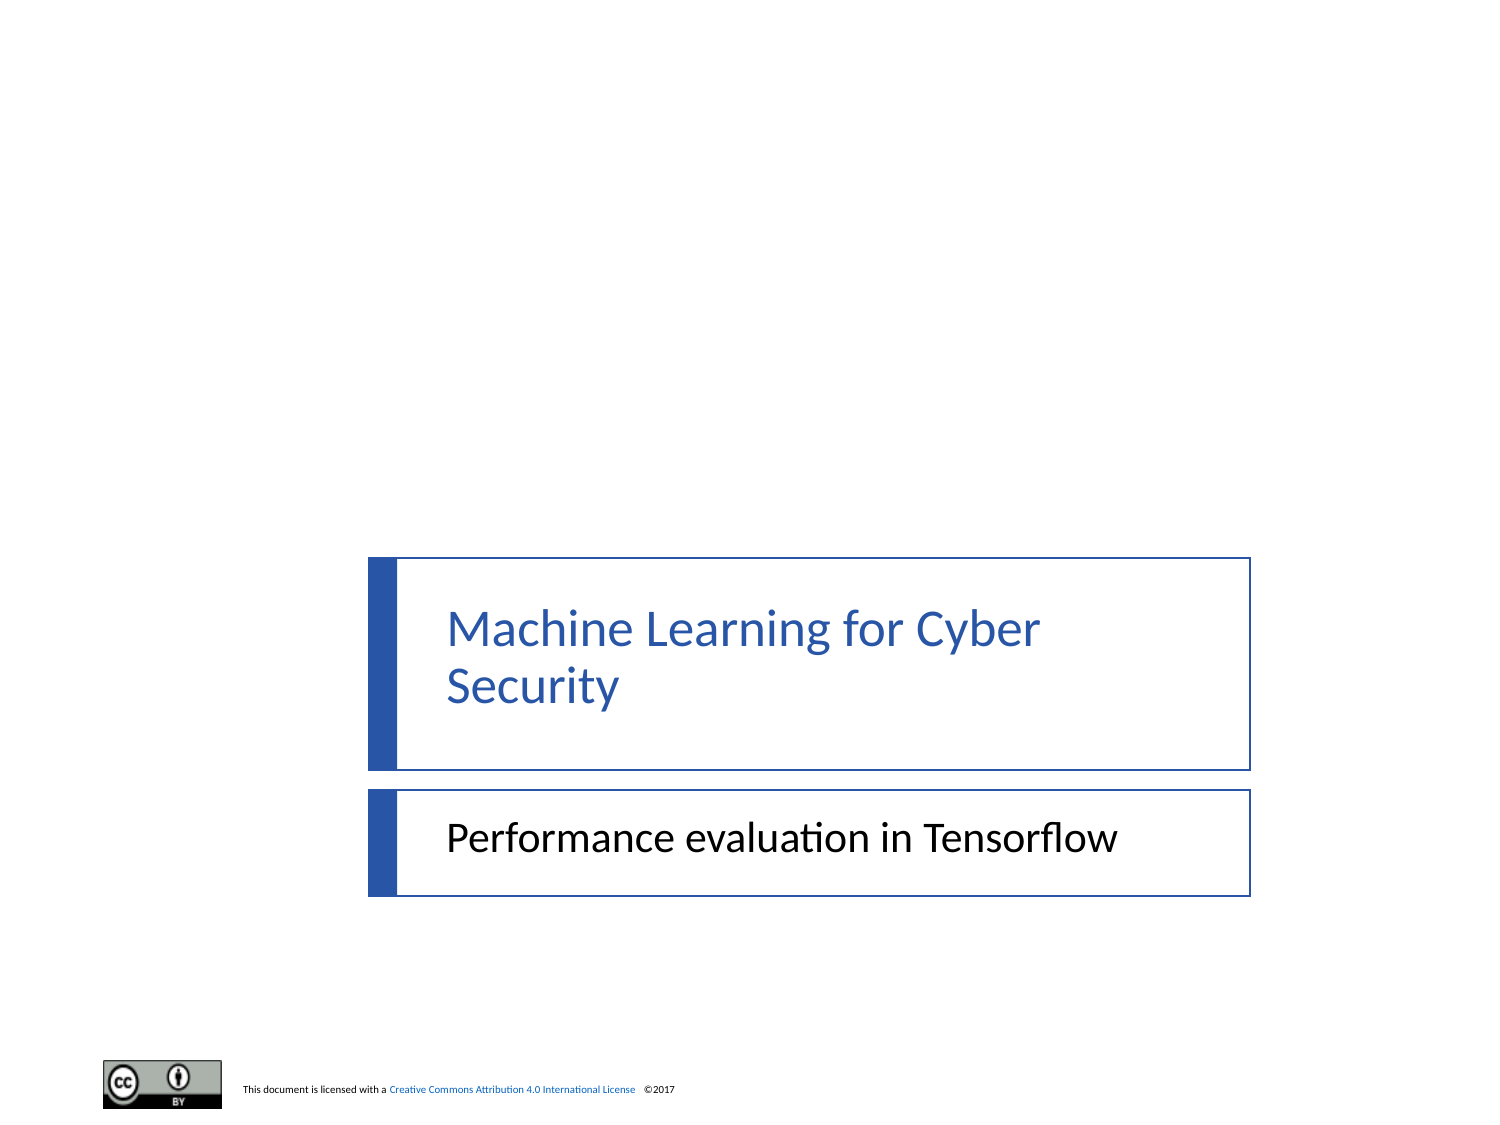

# Machine Learning for Cyber Security
Performance evaluation in Tensorflow